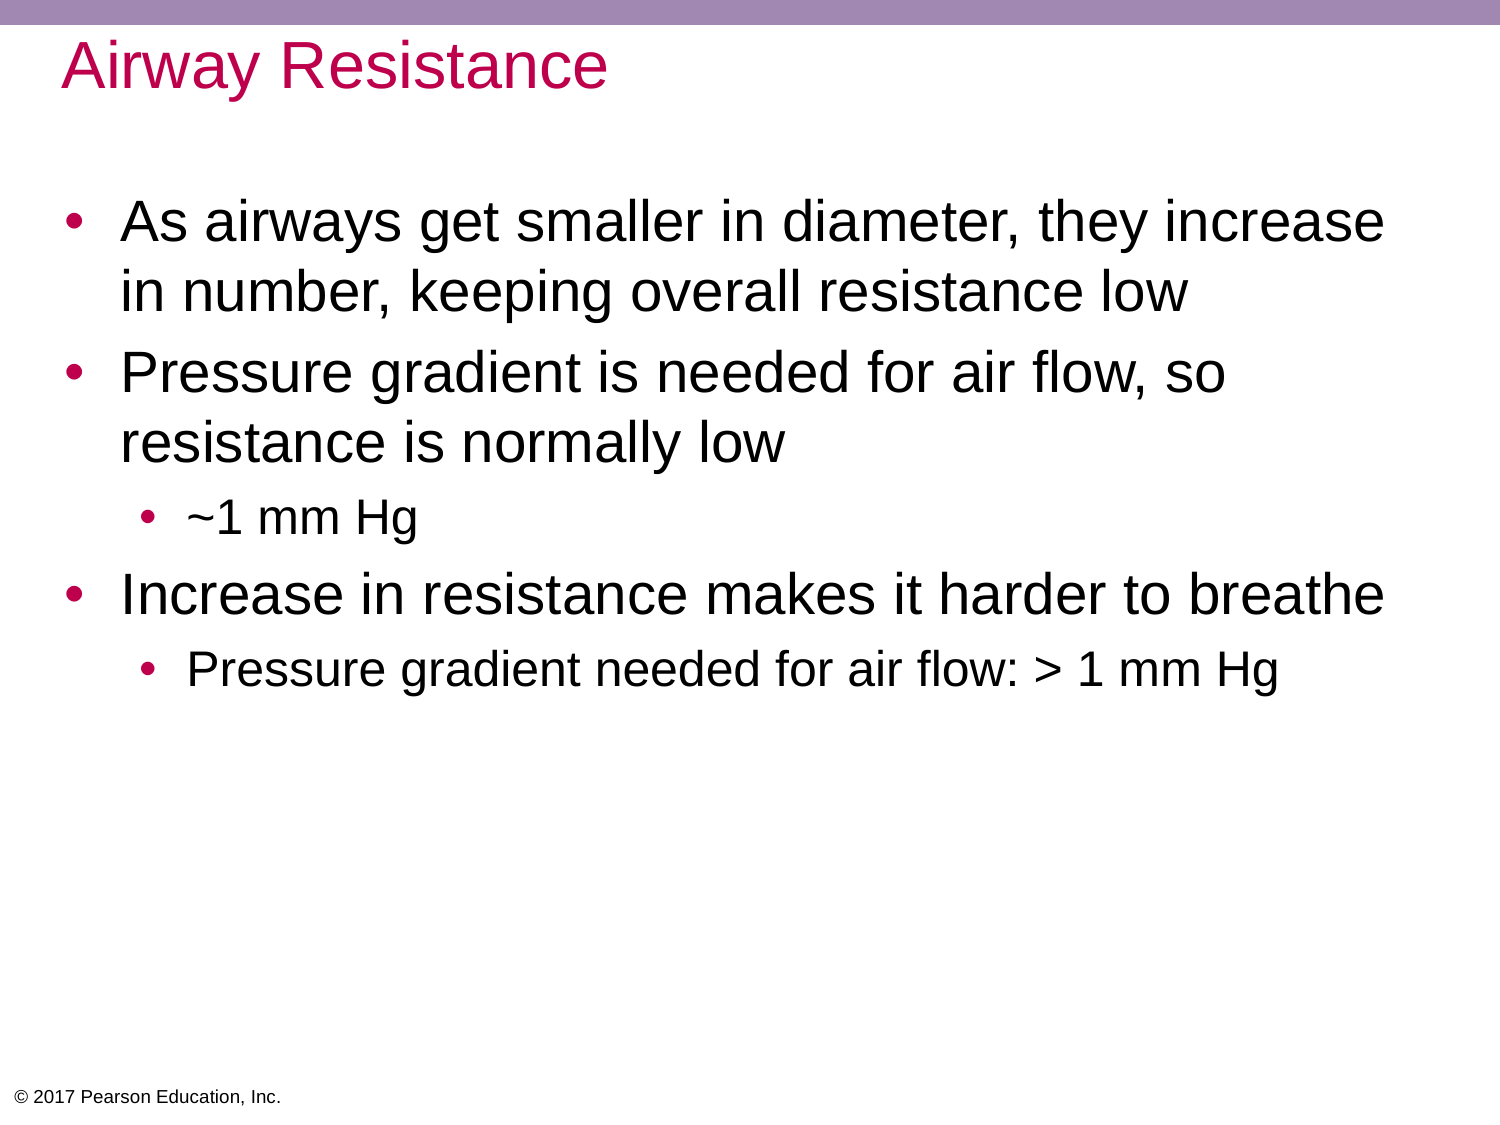

# Airway Resistance
As airways get smaller in diameter, they increase in number, keeping overall resistance low
Pressure gradient is needed for air flow, so resistance is normally low
~1 mm Hg
Increase in resistance makes it harder to breathe
Pressure gradient needed for air flow: > 1 mm Hg